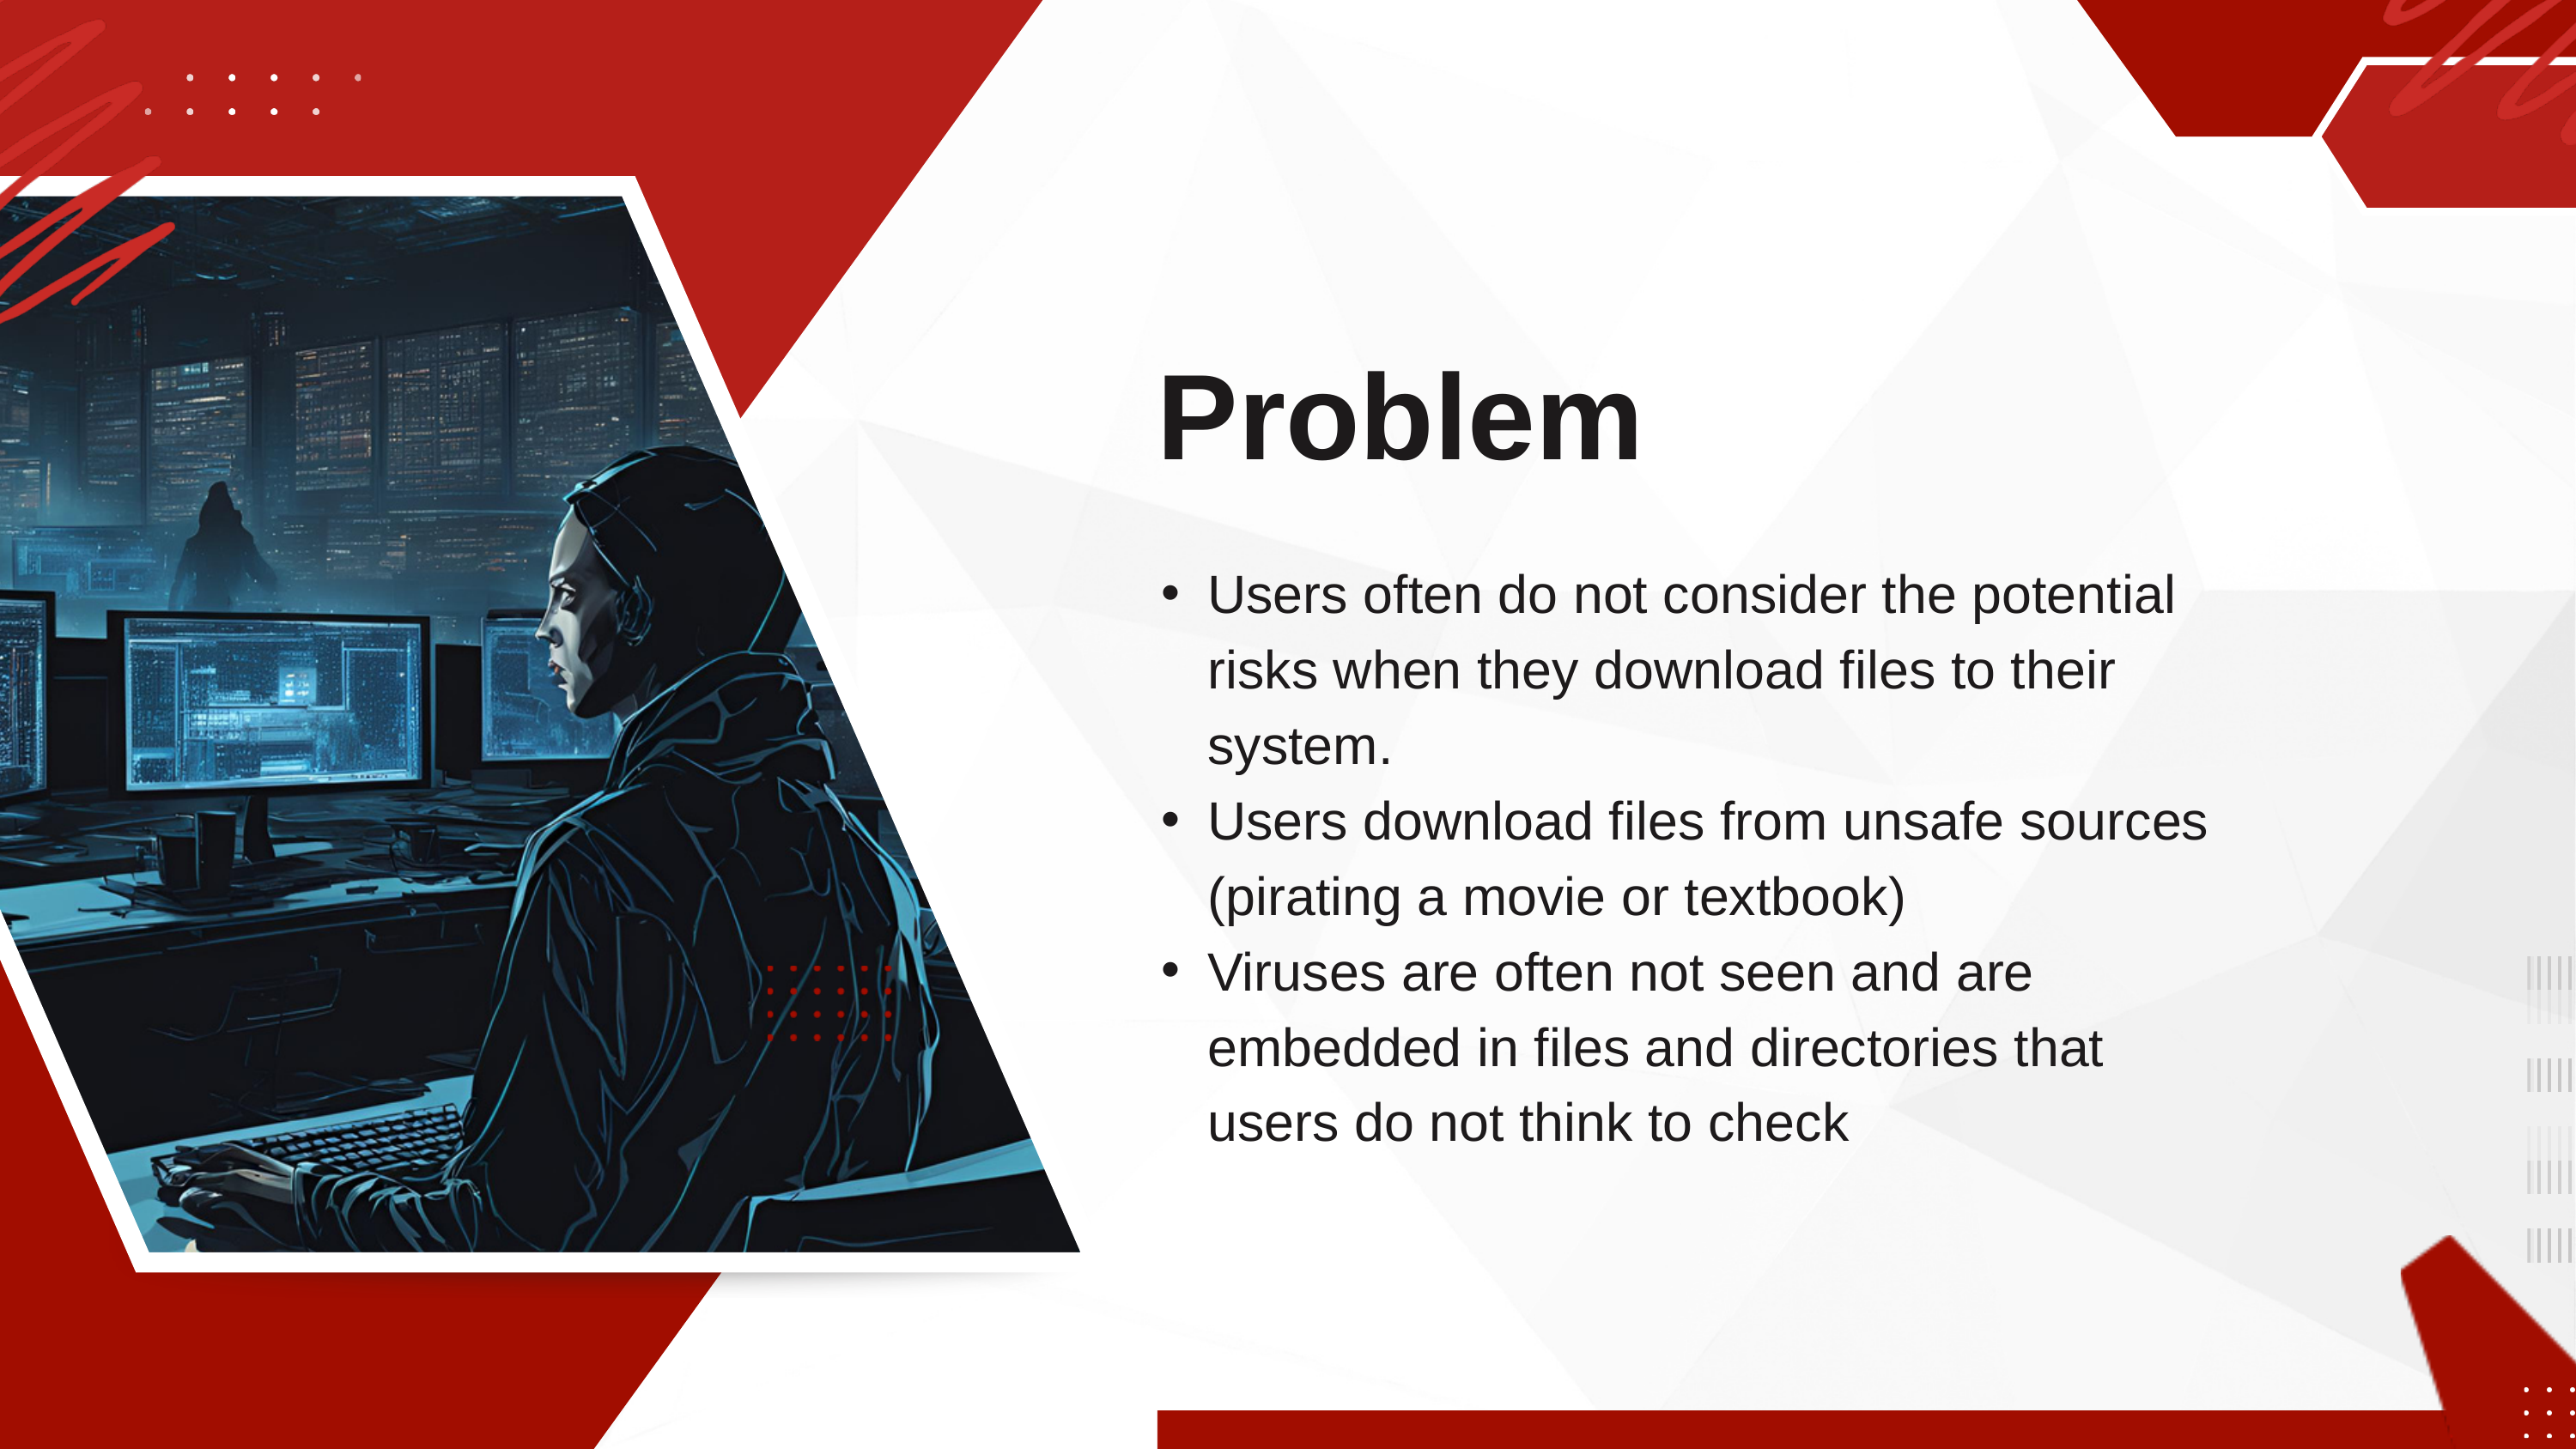

Problem
Users often do not consider the potential risks when they download files to their system.
Users download files from unsafe sources (pirating a movie or textbook)
Viruses are often not seen and are embedded in files and directories that users do not think to check